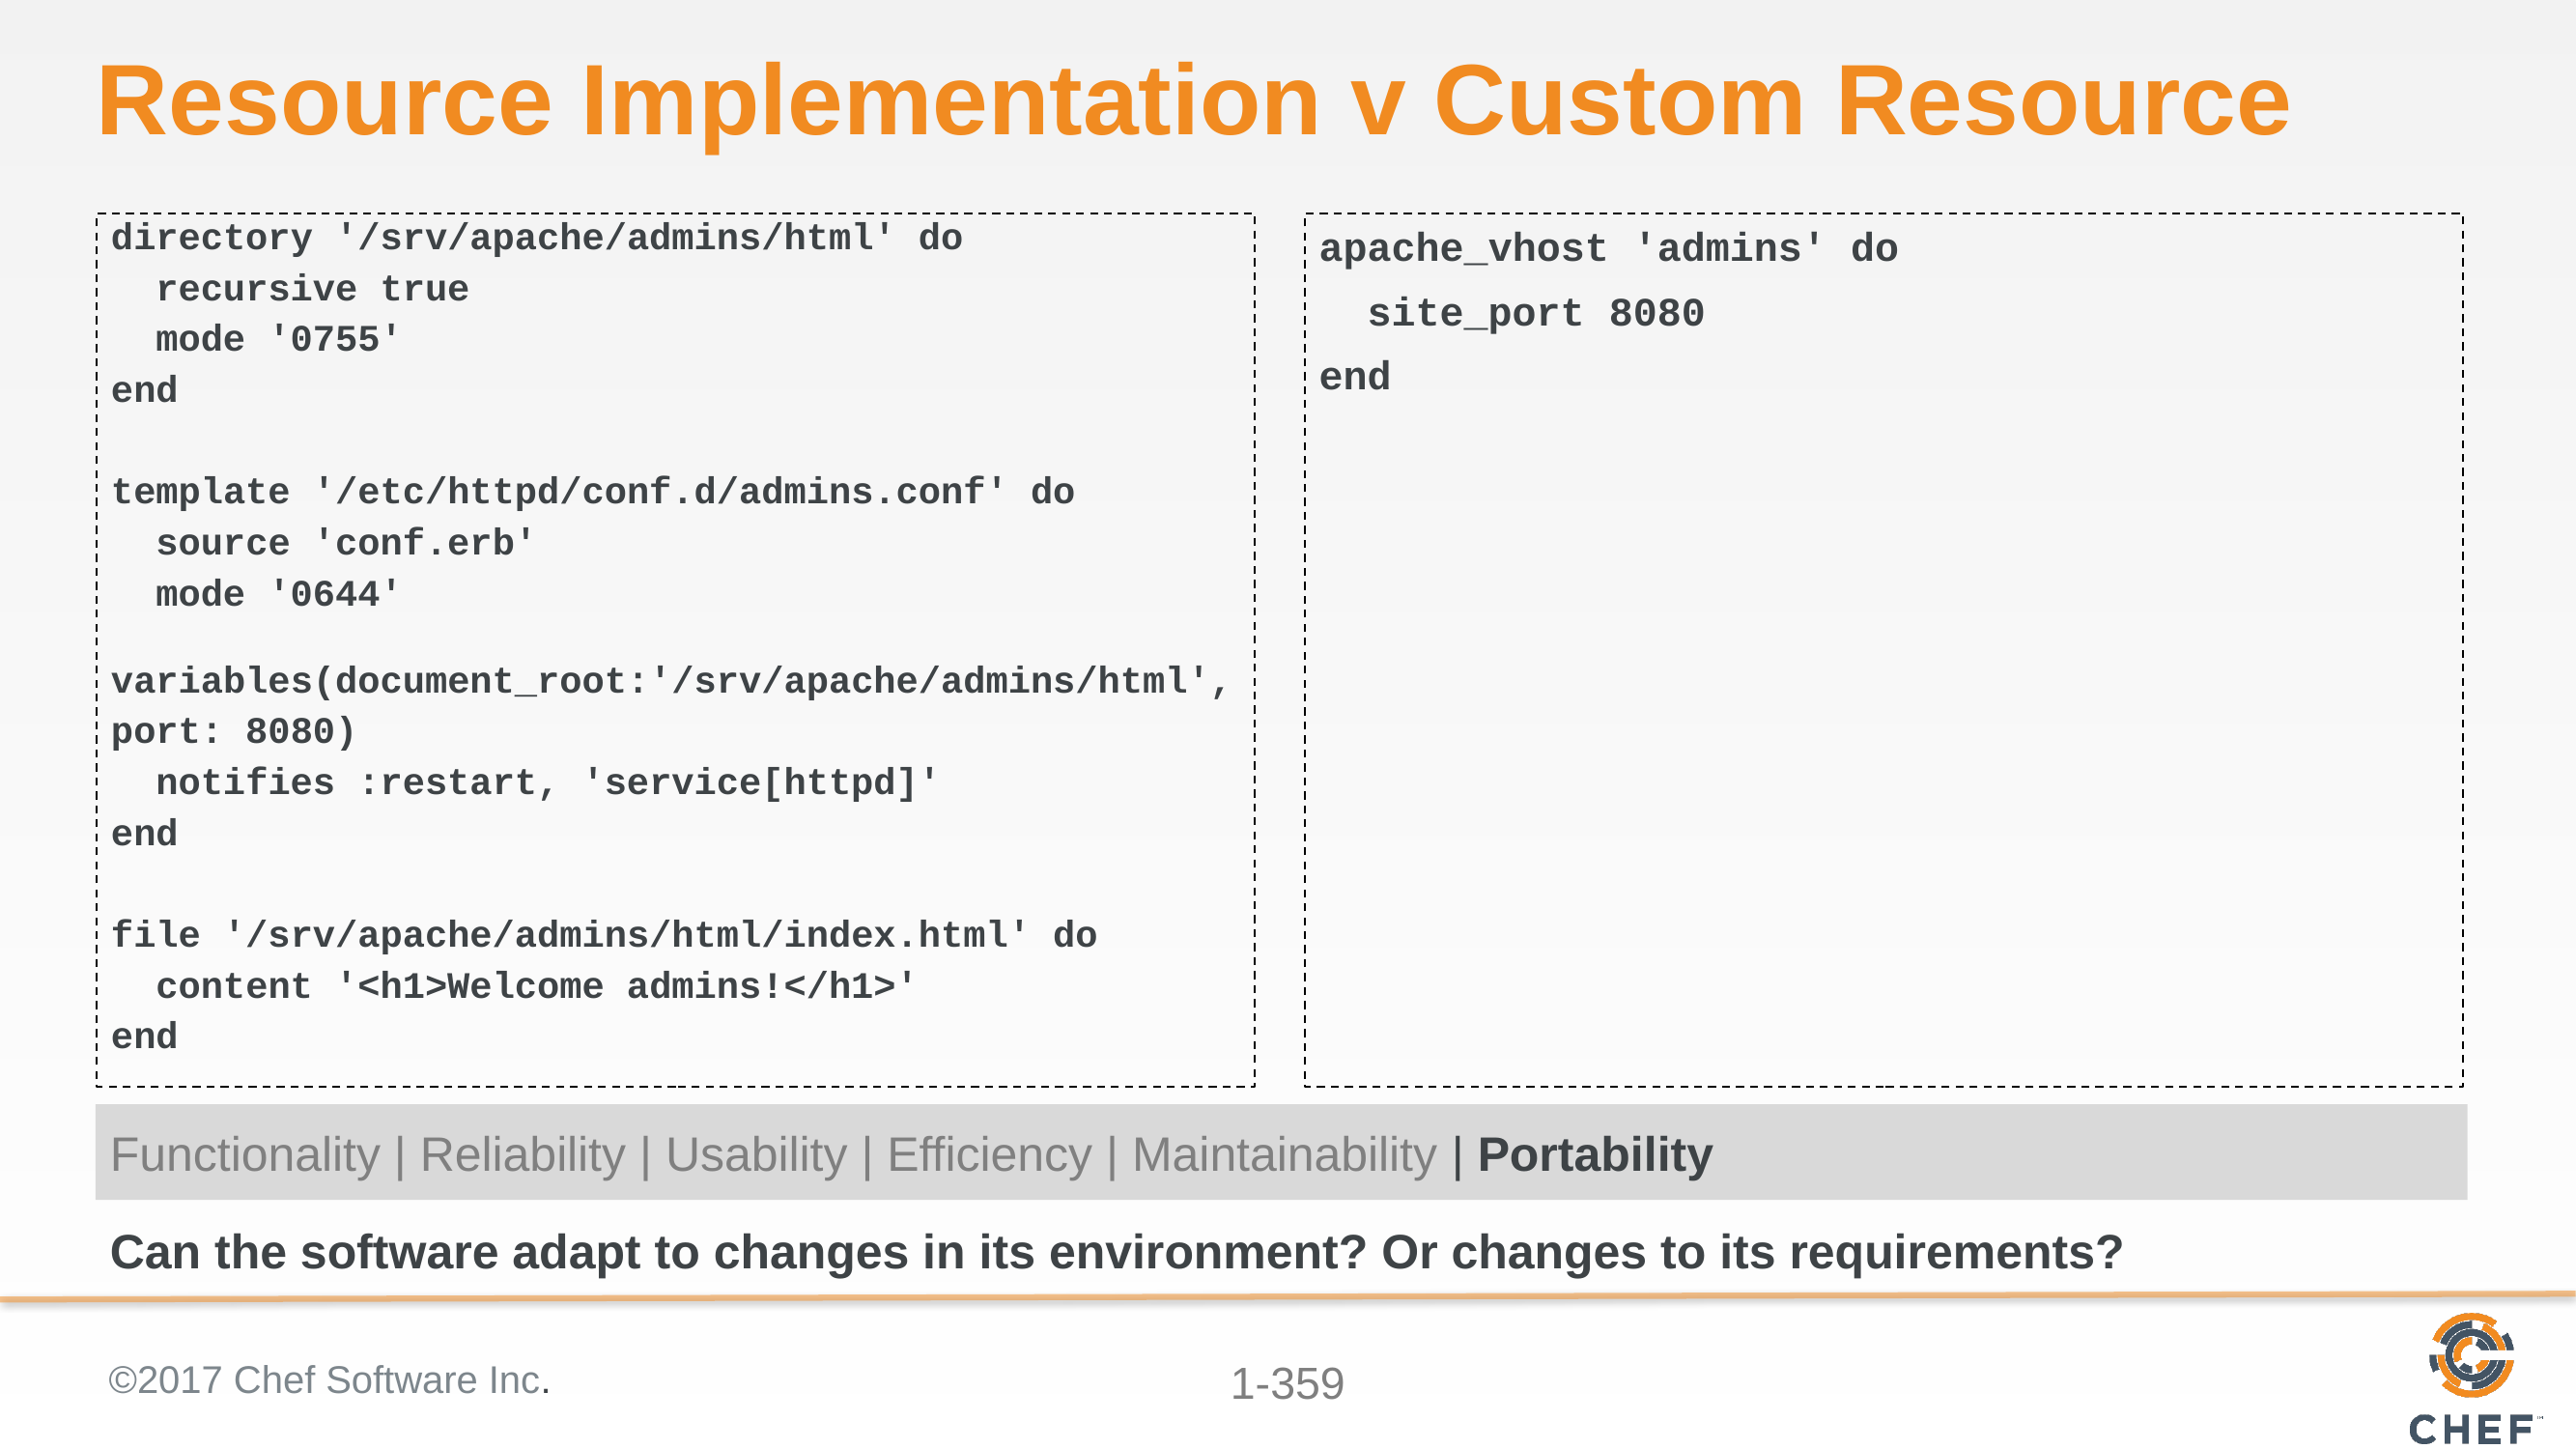

# Resource Implementation v Custom Resource
directory '/srv/apache/admins/html' do
  recursive true
  mode '0755'
end

template '/etc/httpd/conf.d/admins.conf' do
  source 'conf.erb'
  mode '0644'
  variables(document_root:'/srv/apache/admins/html',
port: 8080)
  notifies :restart, 'service[httpd]'
end

file '/srv/apache/admins/html/index.html' do
  content '<h1>Welcome admins!</h1>'
end

apache_vhost 'admins' do
  site_port 8080
end
Functionality | Reliability | Usability | Efficiency | Maintainability | Portability
Can the software adapt to changes in its environment? Or changes to its requirements?